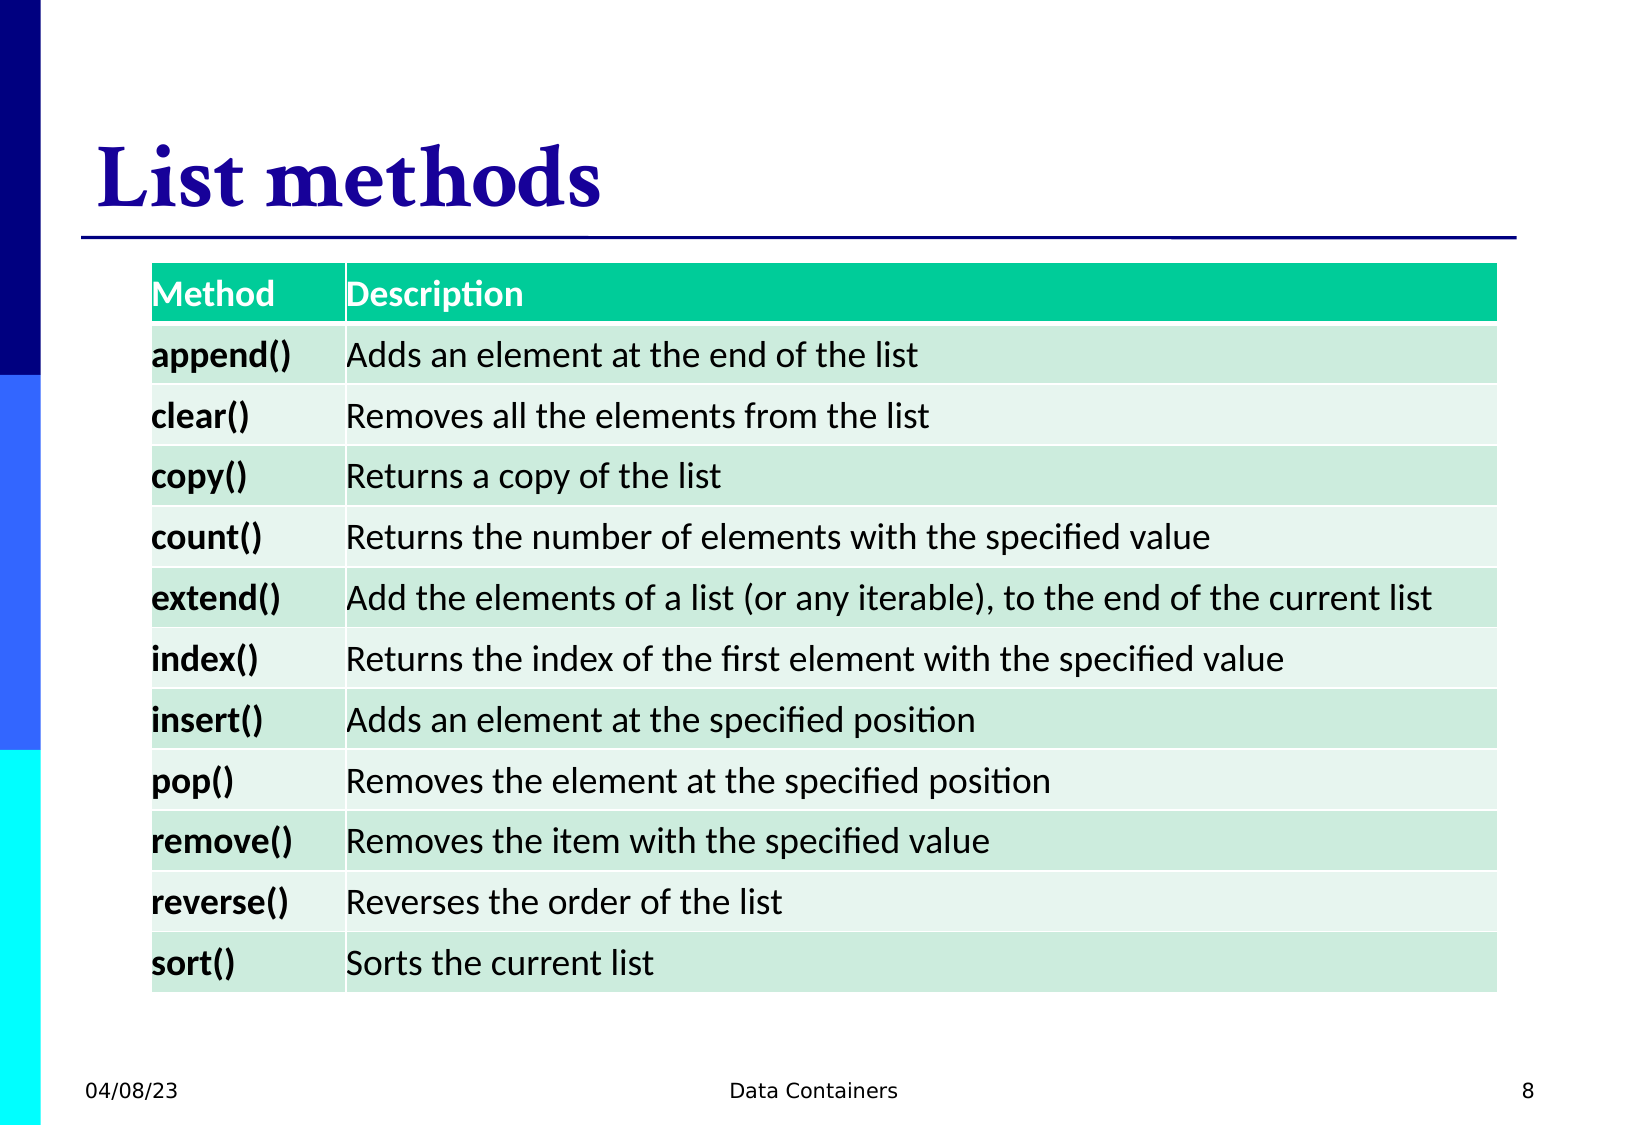

# List methods
| Method | Description |
| --- | --- |
| append() | Adds an element at the end of the list |
| clear() | Removes all the elements from the list |
| copy() | Returns a copy of the list |
| count() | Returns the number of elements with the specified value |
| extend() | Add the elements of a list (or any iterable), to the end of the current list |
| index() | Returns the index of the first element with the specified value |
| insert() | Adds an element at the specified position |
| pop() | Removes the element at the specified position |
| remove() | Removes the item with the specified value |
| reverse() | Reverses the order of the list |
| sort() | Sorts the current list |
04/08/23
Data Containers
8